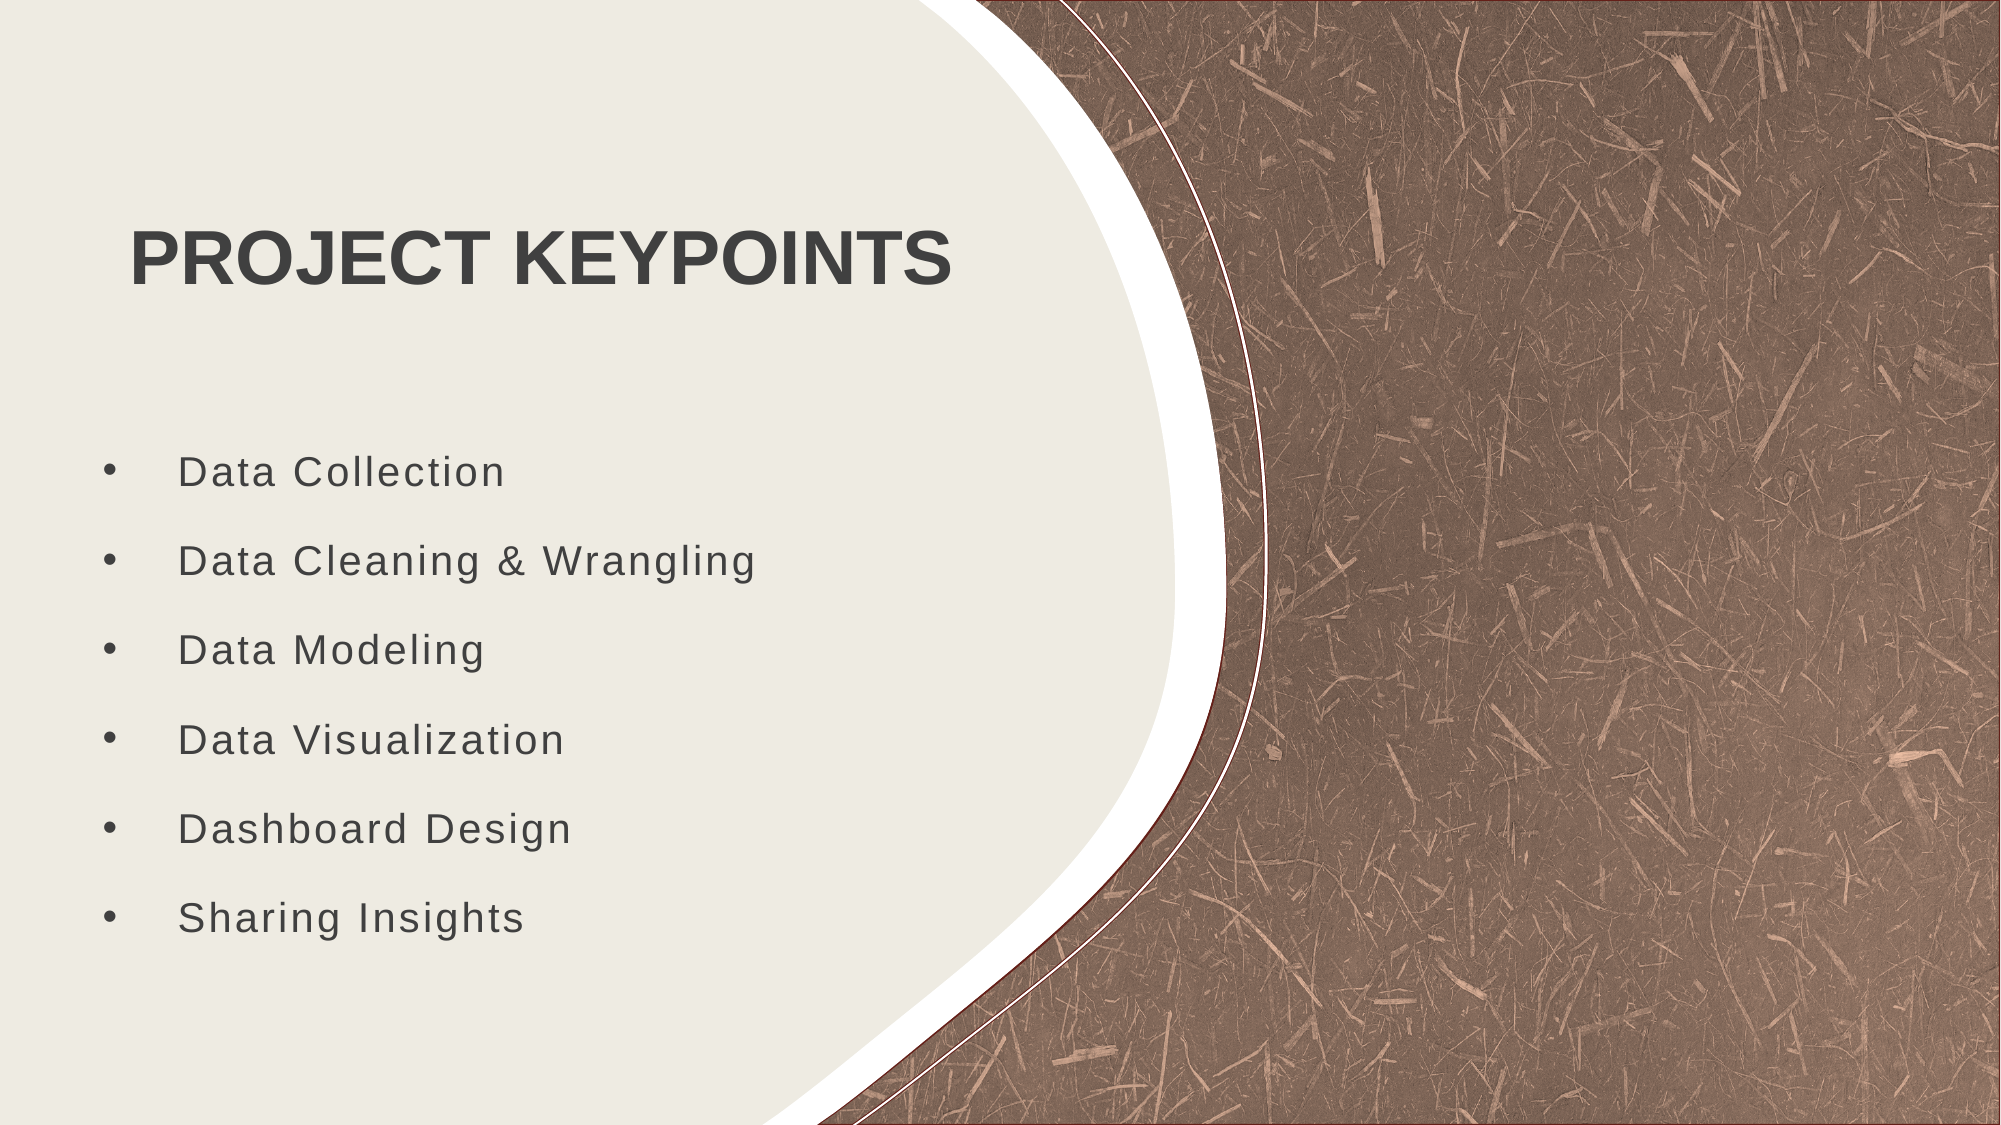

# PROJECT KEYPOINTS
Data Collection
Data Cleaning & Wrangling
Data Modeling
Data Visualization
Dashboard Design
Sharing Insights